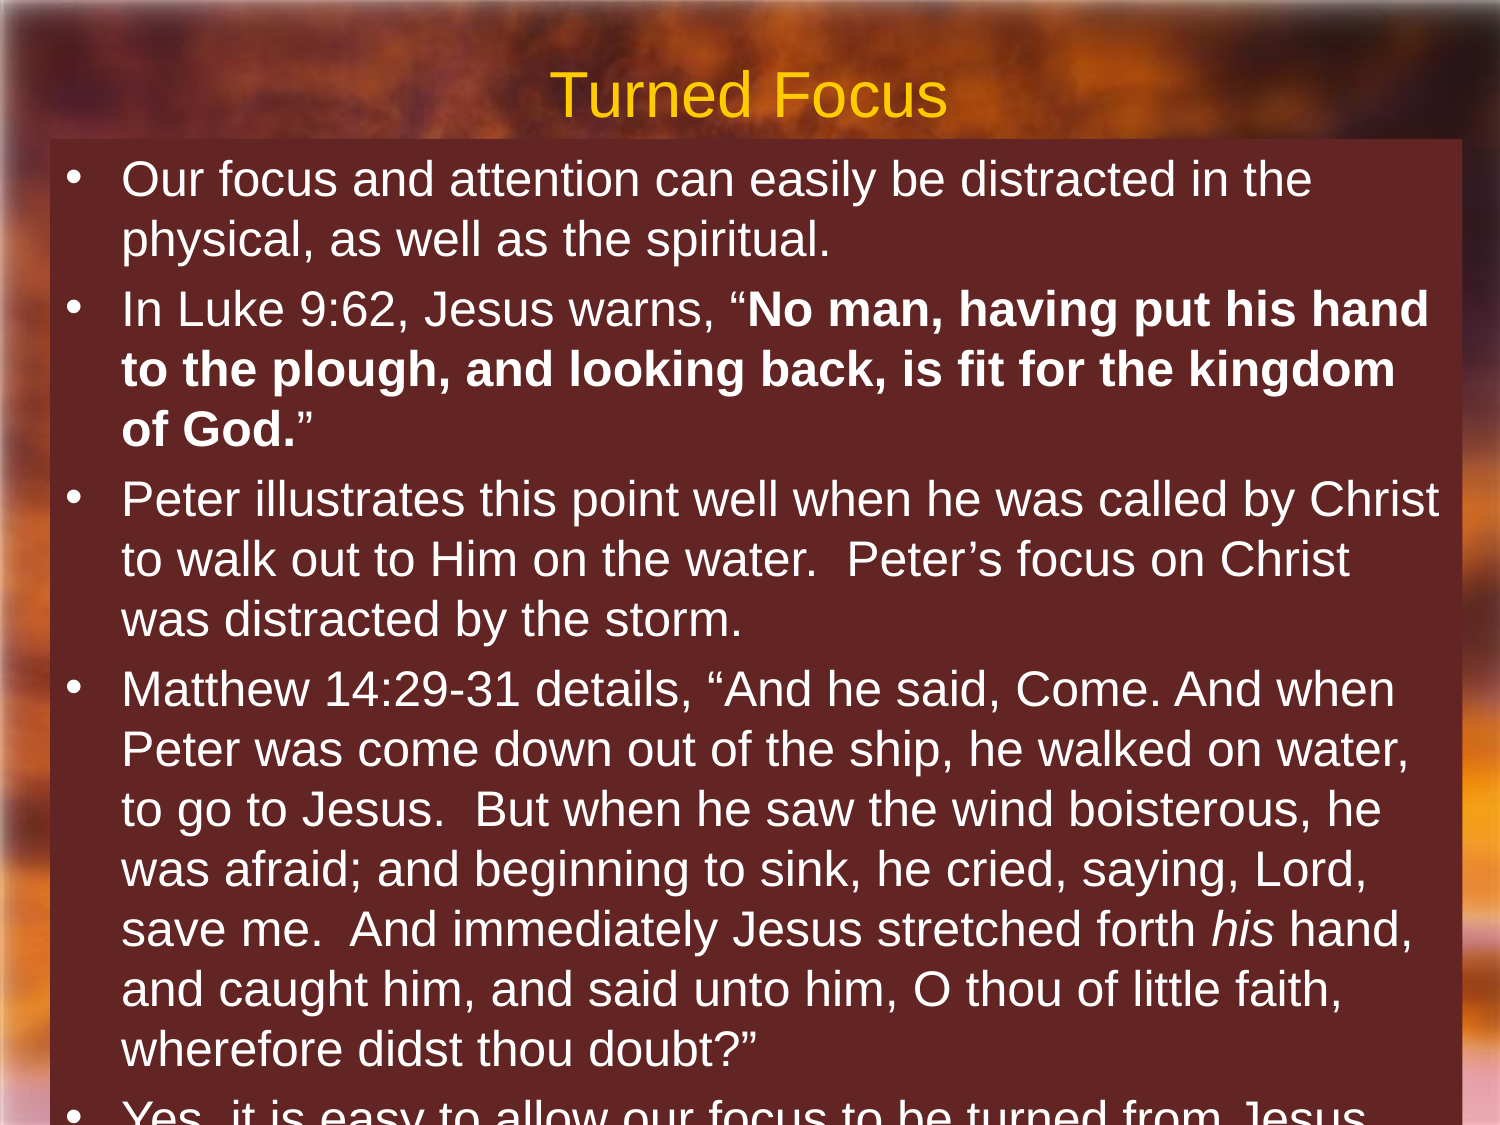

# Turned Focus
Our focus and attention can easily be distracted in the physical, as well as the spiritual.
In Luke 9:62, Jesus warns, “No man, having put his hand to the plough, and looking back, is fit for the kingdom of God.”
Peter illustrates this point well when he was called by Christ to walk out to Him on the water.  Peter’s focus on Christ was distracted by the storm.
Matthew 14:29-31 details, “And he said, Come. And when Peter was come down out of the ship, he walked on water, to go to Jesus.  But when he saw the wind boisterous, he was afraid; and beginning to sink, he cried, saying, Lord, save me.  And immediately Jesus stretched forth his hand, and caught him, and said unto him, O thou of little faith, wherefore didst thou doubt?”
Yes, it is easy to allow our focus to be turned from Jesus.